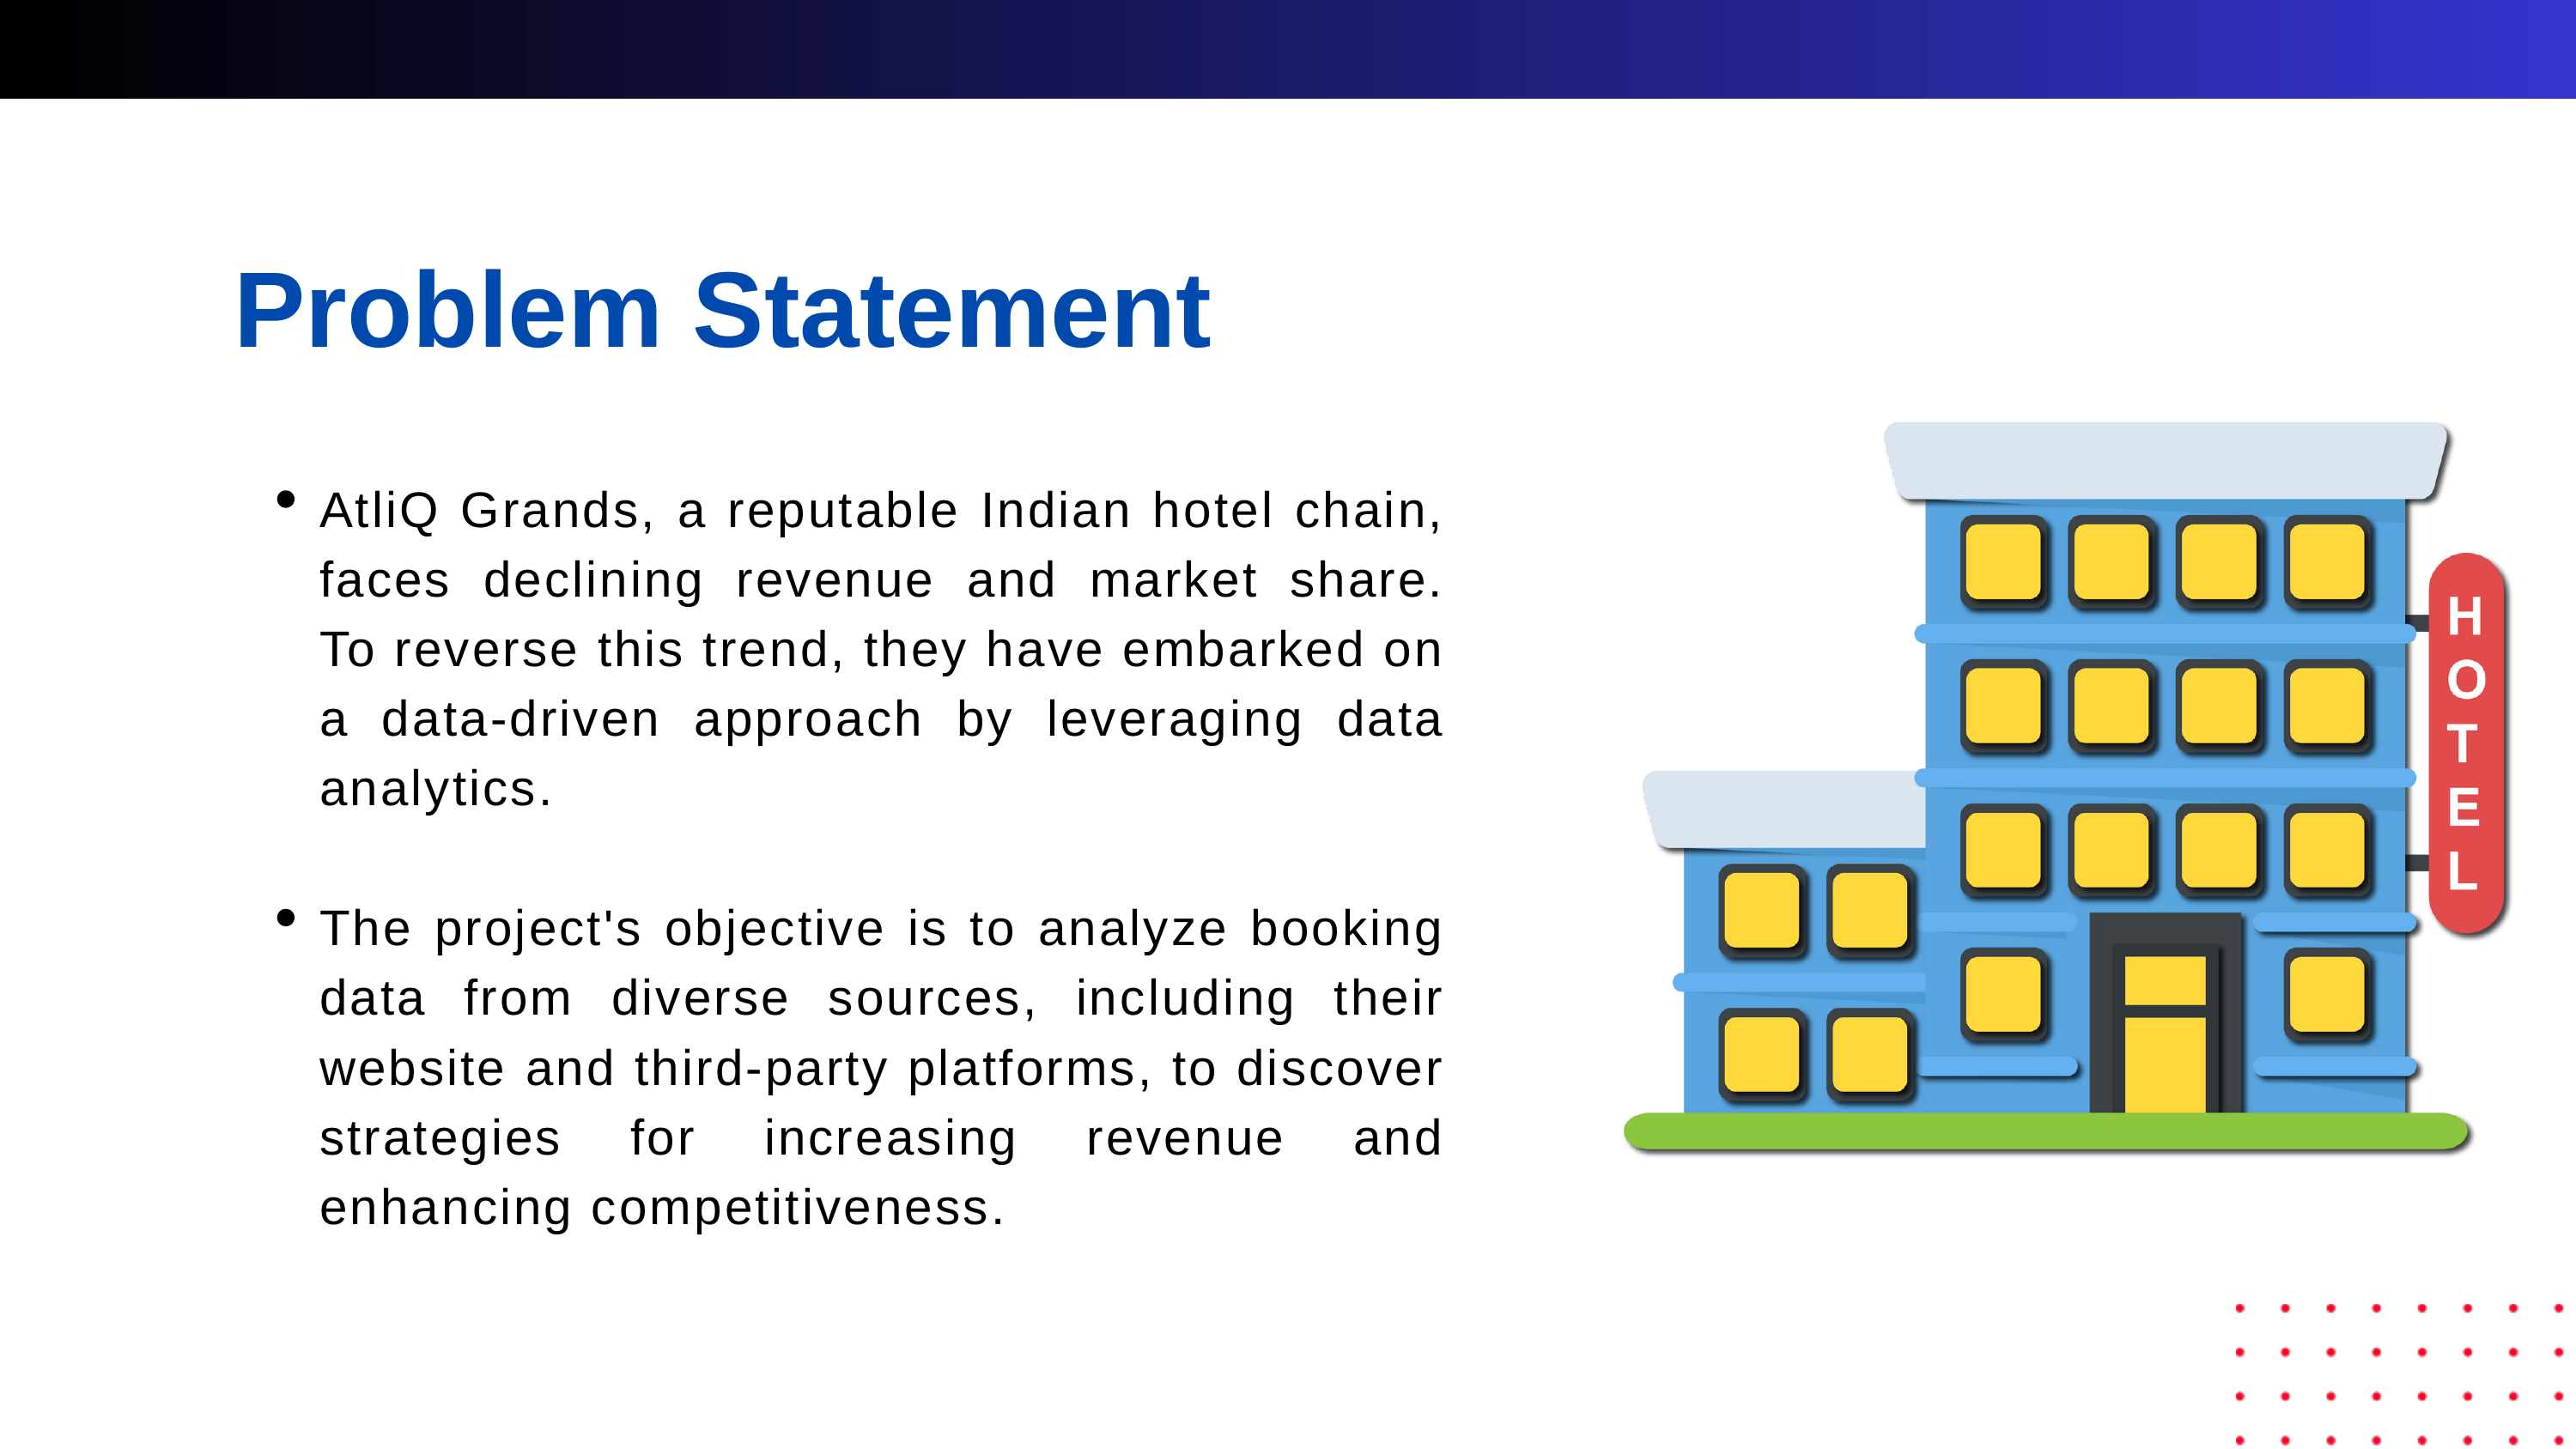

Problem Statement

AtliQ Grands, a reputable Indian hotel chain, faces declining revenue and market share. To reverse this trend, they have embarked on a data-driven approach by leveraging data analytics.

The project's objective is to analyze booking data from diverse sources, including their website and third-party platforms, to discover strategies for increasing revenue and enhancing competitiveness.